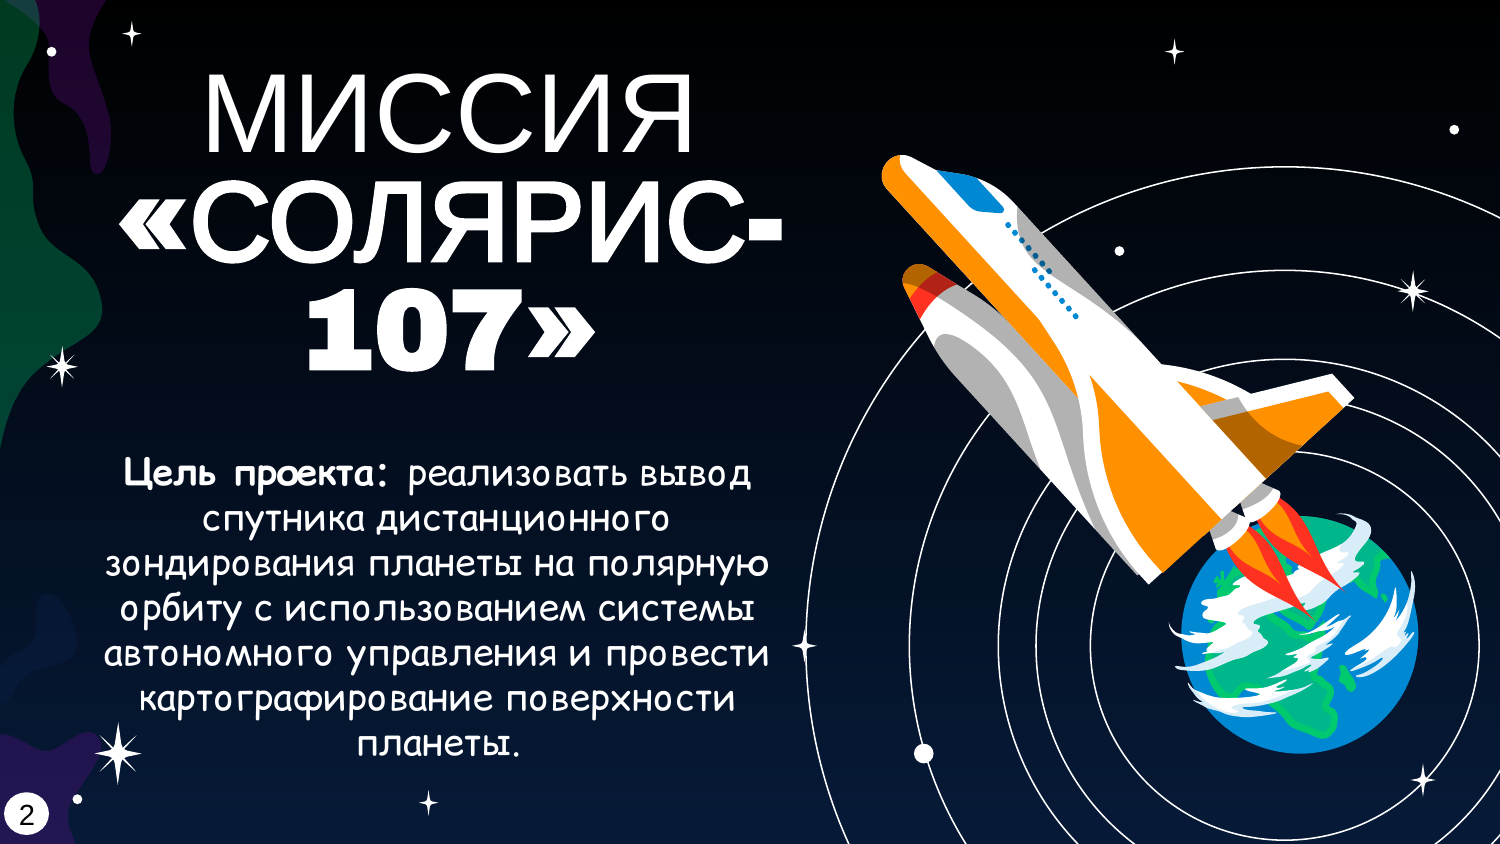

# МИССИЯ «СОЛЯРИС-107»

Цель проекта: реализовать вывод спутника дистанционного зондирования планеты на полярную орбиту с использованием системы автономного управления и провести картографирование поверхности планеты.

2